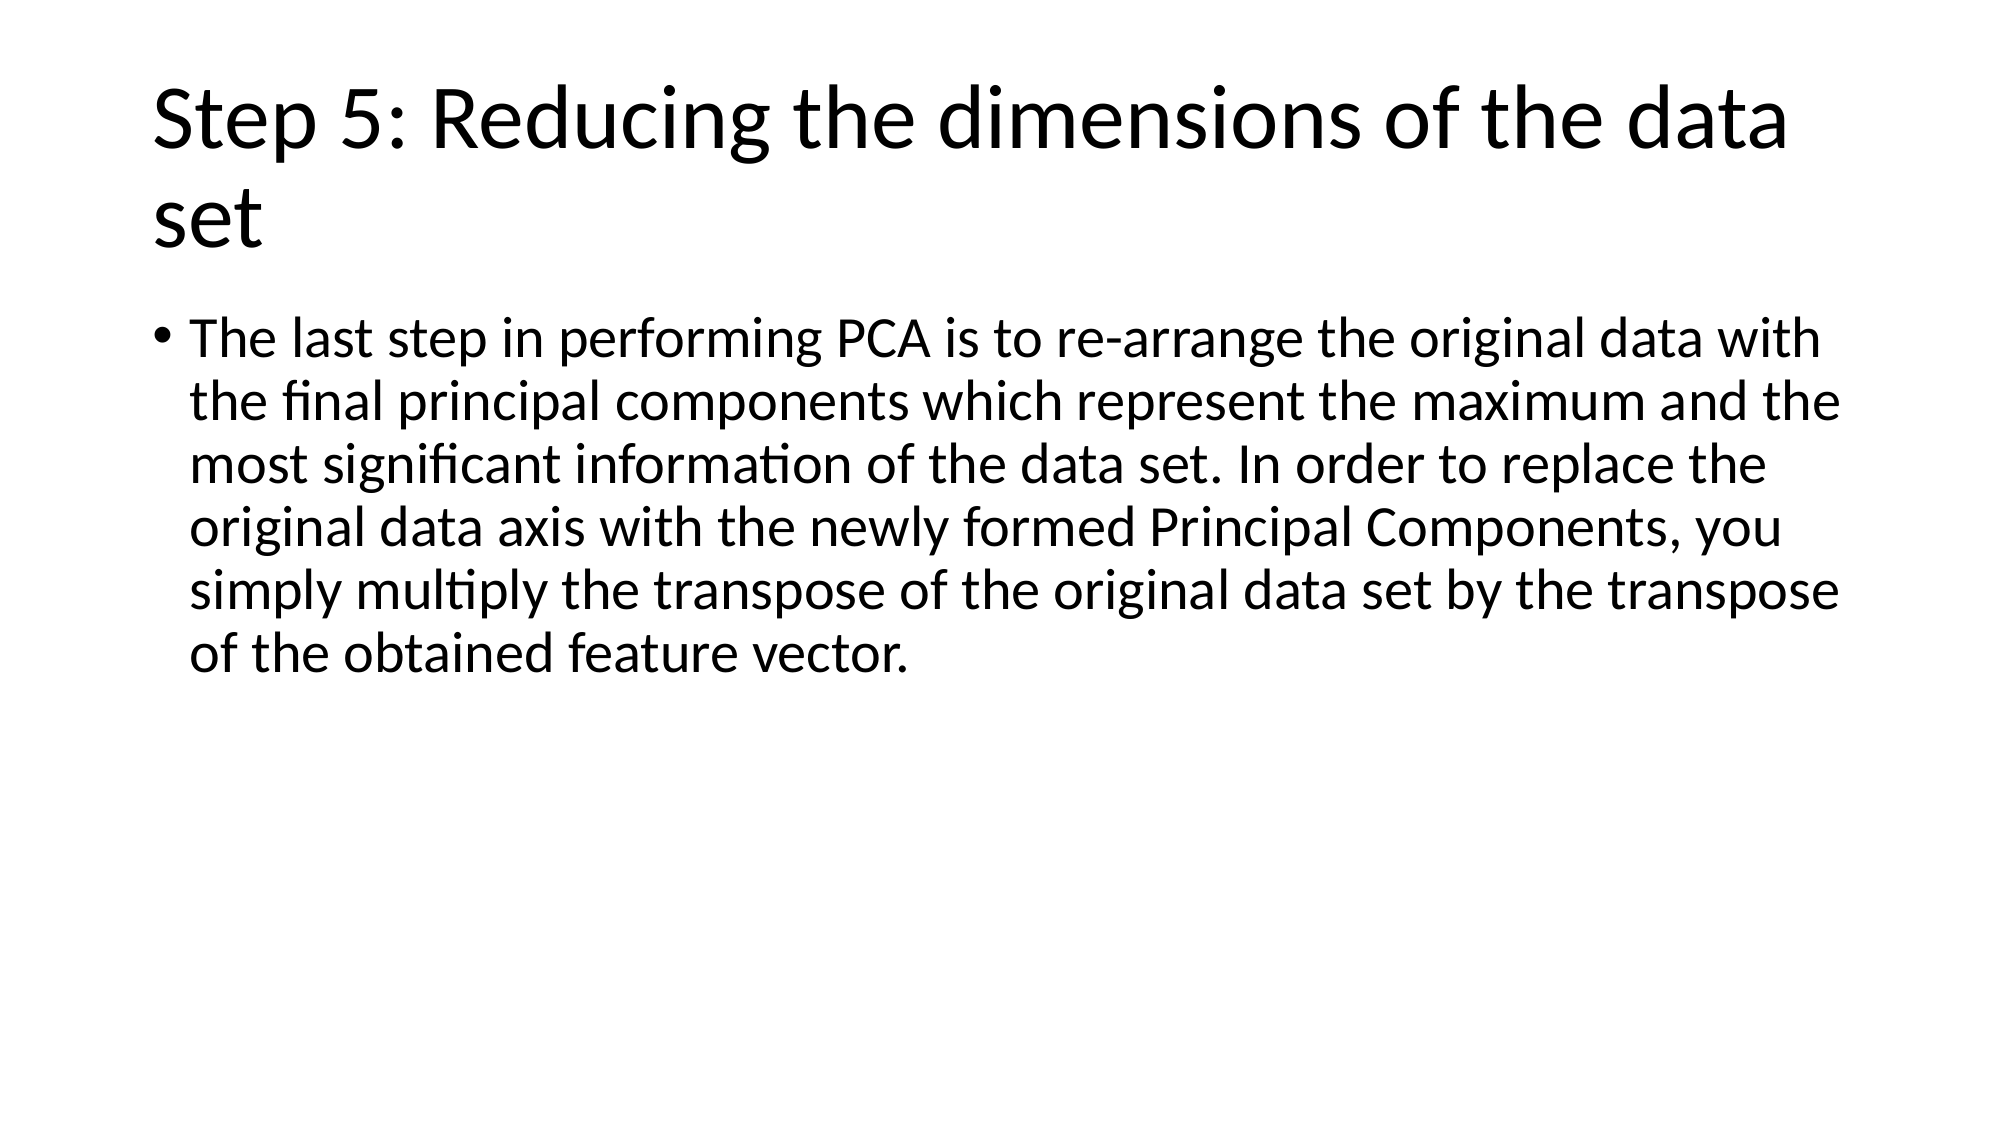

# Step 5: Reducing the dimensions of the data set
The last step in performing PCA is to re-arrange the original data with the final principal components which represent the maximum and the most significant information of the data set. In order to replace the original data axis with the newly formed Principal Components, you simply multiply the transpose of the original data set by the transpose of the obtained feature vector.